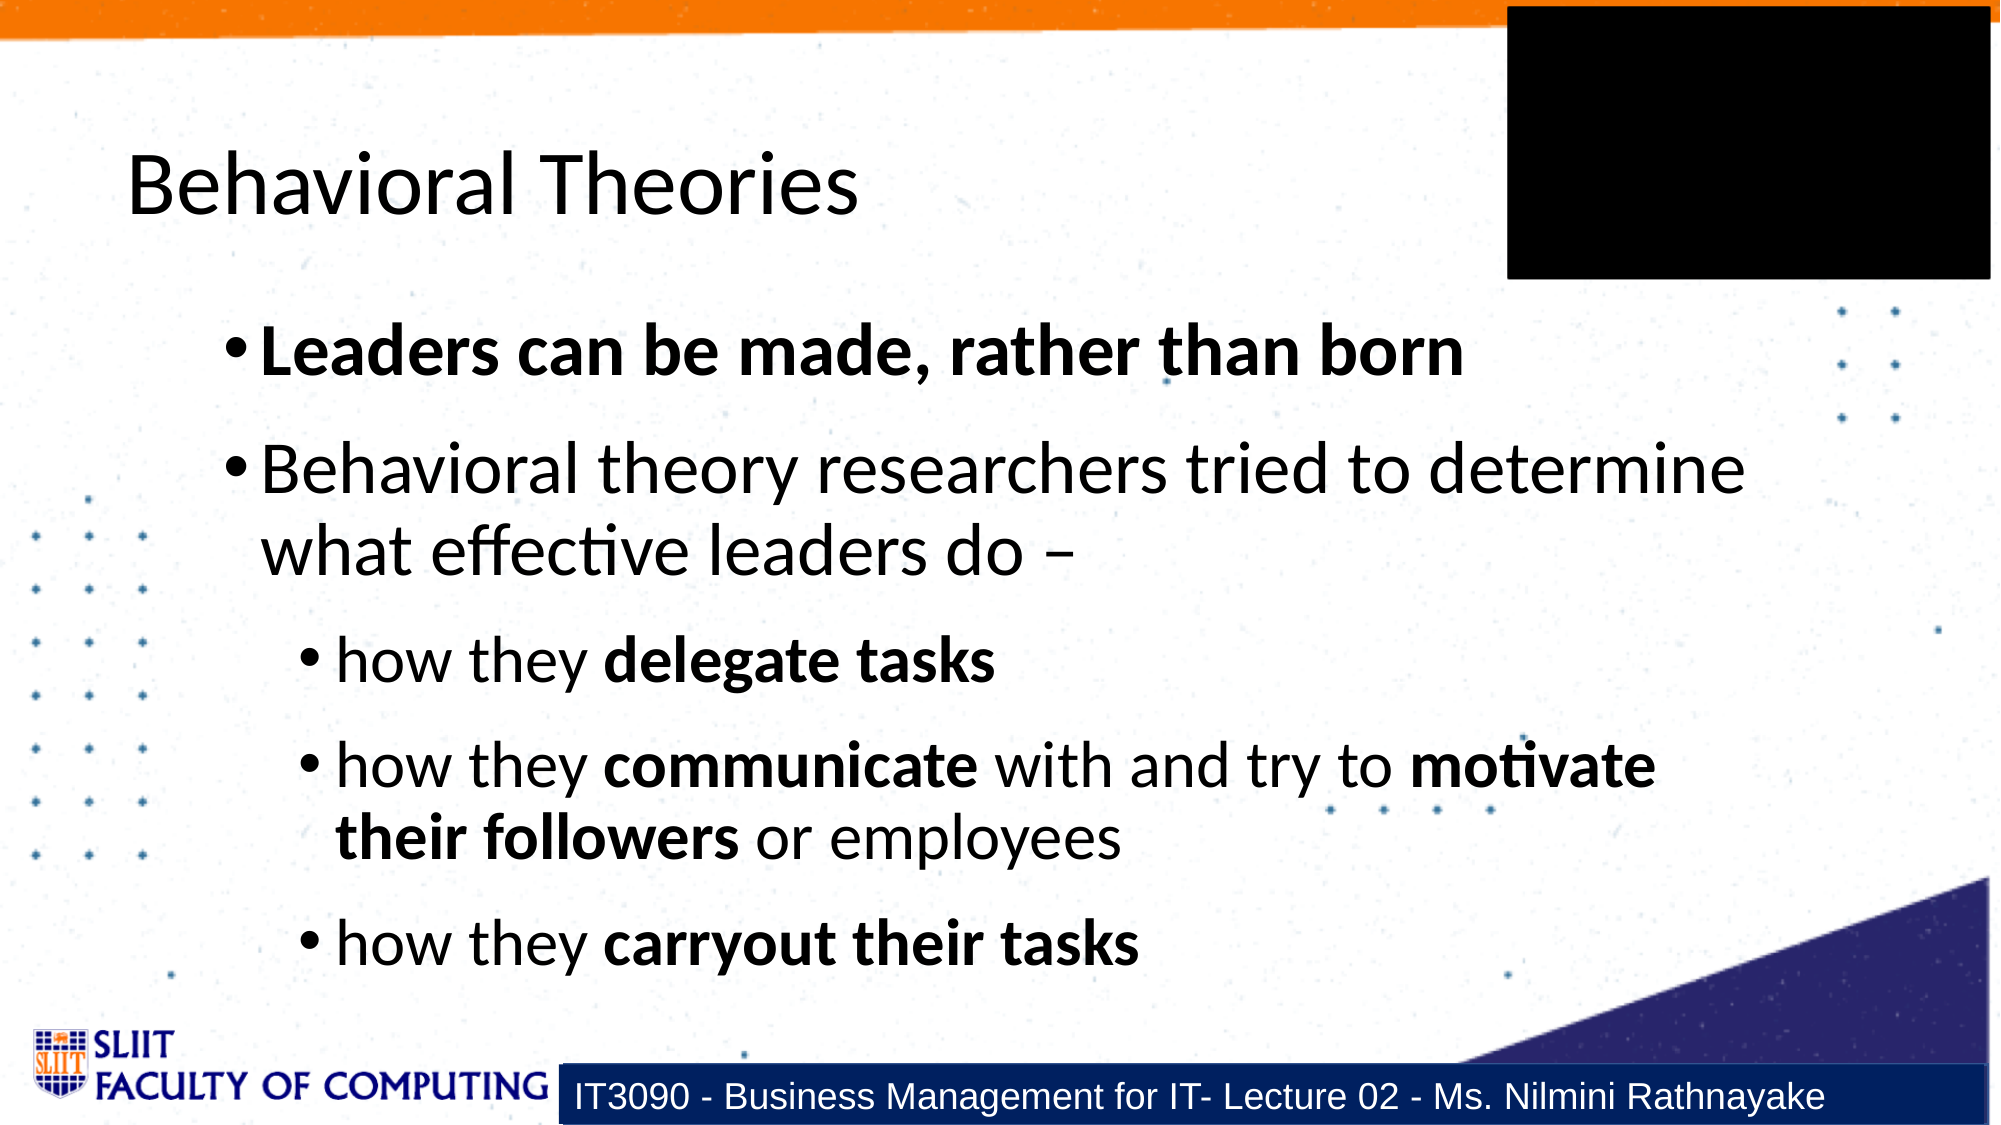

Behavioral Theories
Leaders can be made, rather than born
Behavioral theory researchers tried to determine what effective leaders do –
how they delegate tasks
how they communicate with and try to motivate their followers or employees
how they carryout their tasks

IT3090 - Business Management for IT- Lecture 02 - Ms. Nilmini Rathnayake